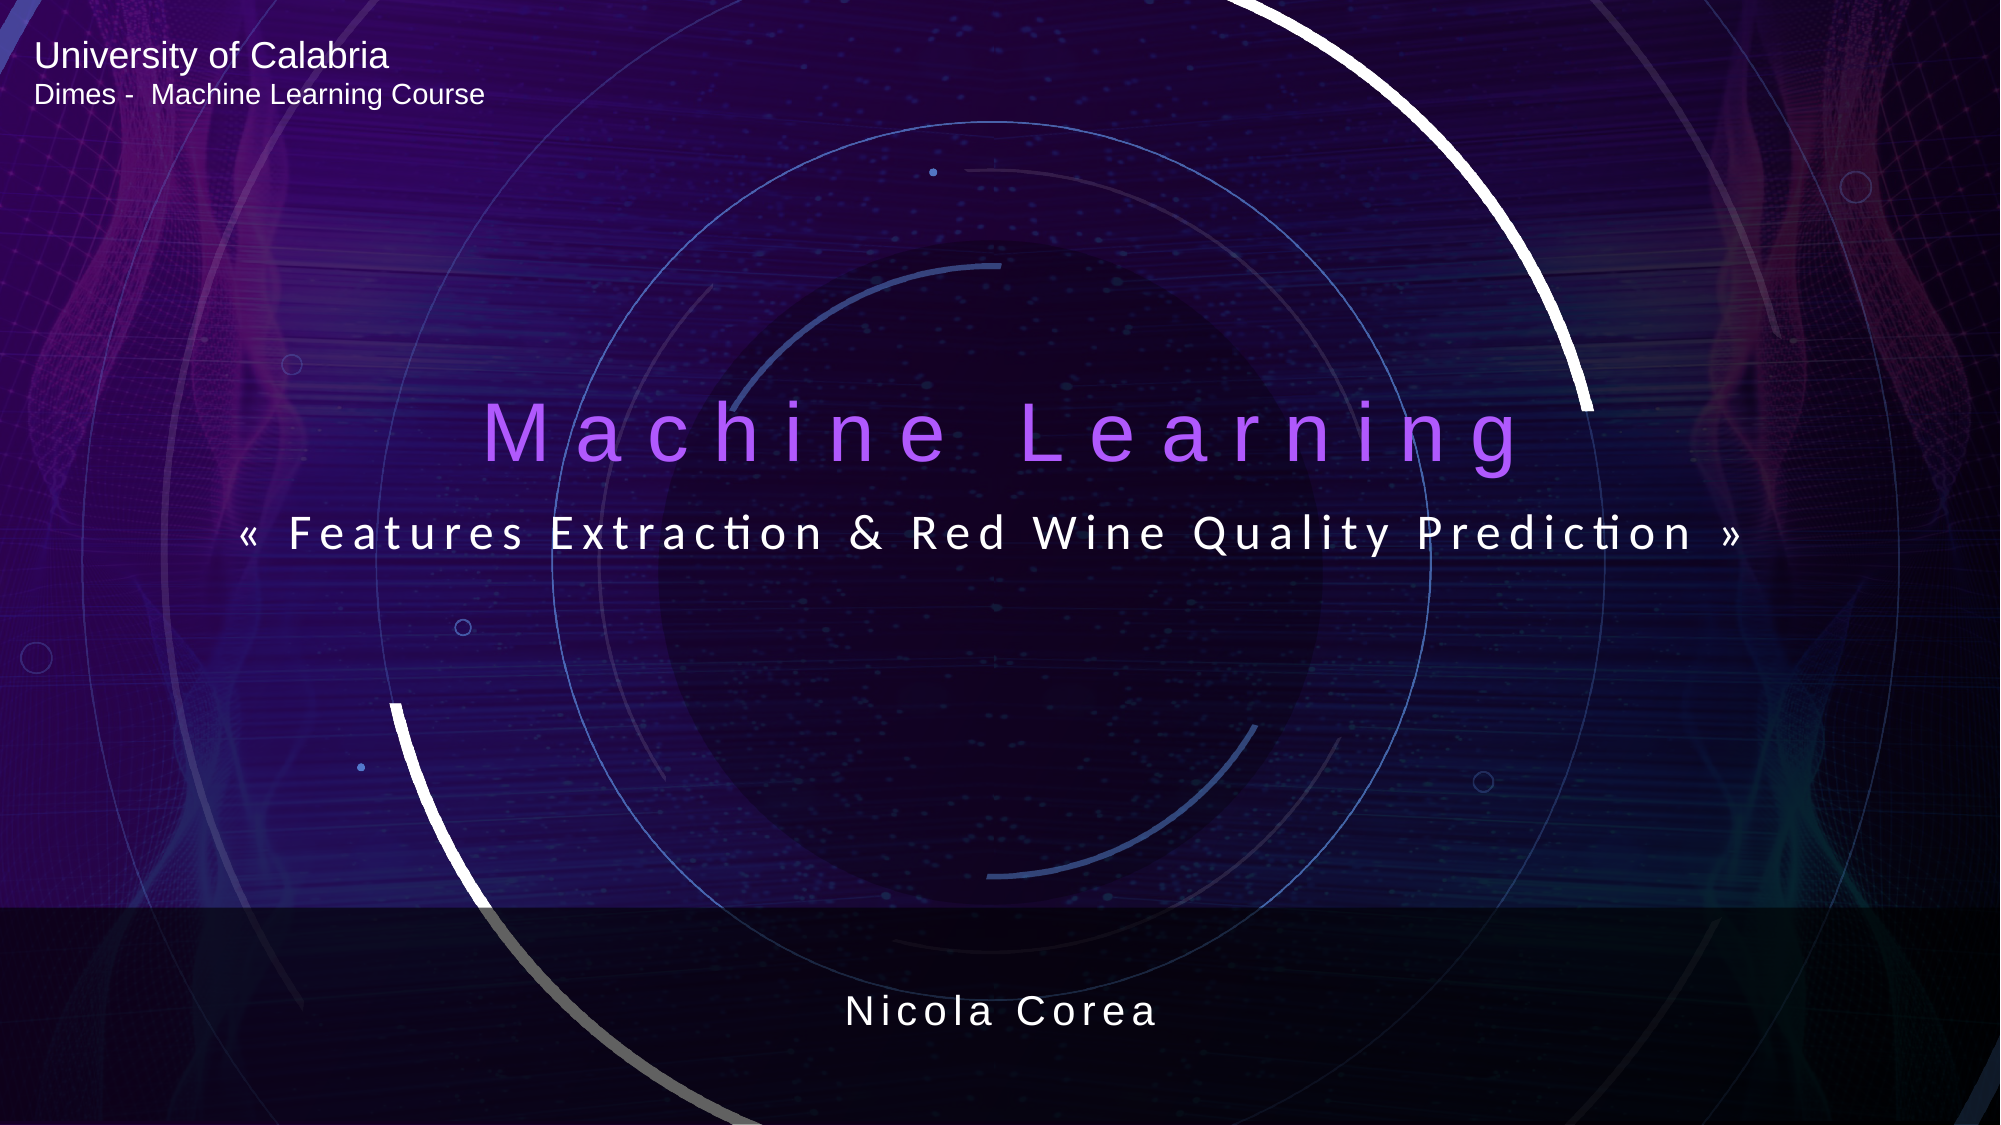

University of Calabria
Dimes -  Machine Learning Course
# Machine Learning
« Features Extraction & Red Wine Quality Prediction »
Nicola Corea